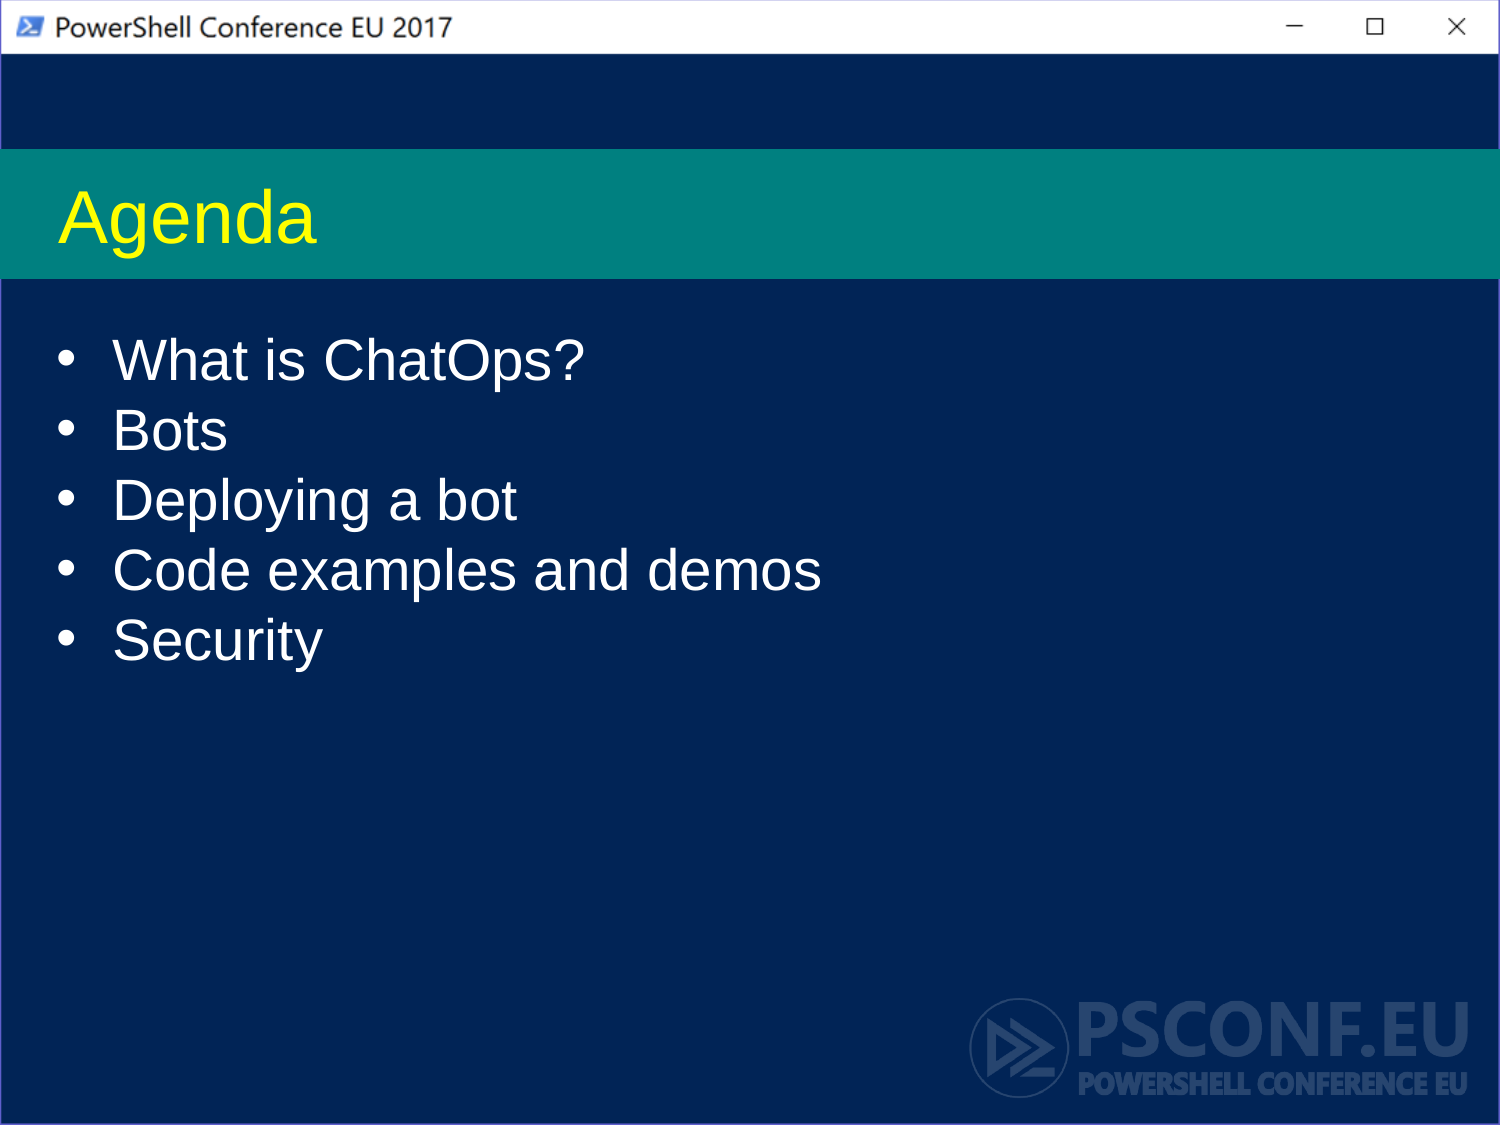

# Agenda
What is ChatOps?
Bots
Deploying a bot
Code examples and demos
Security